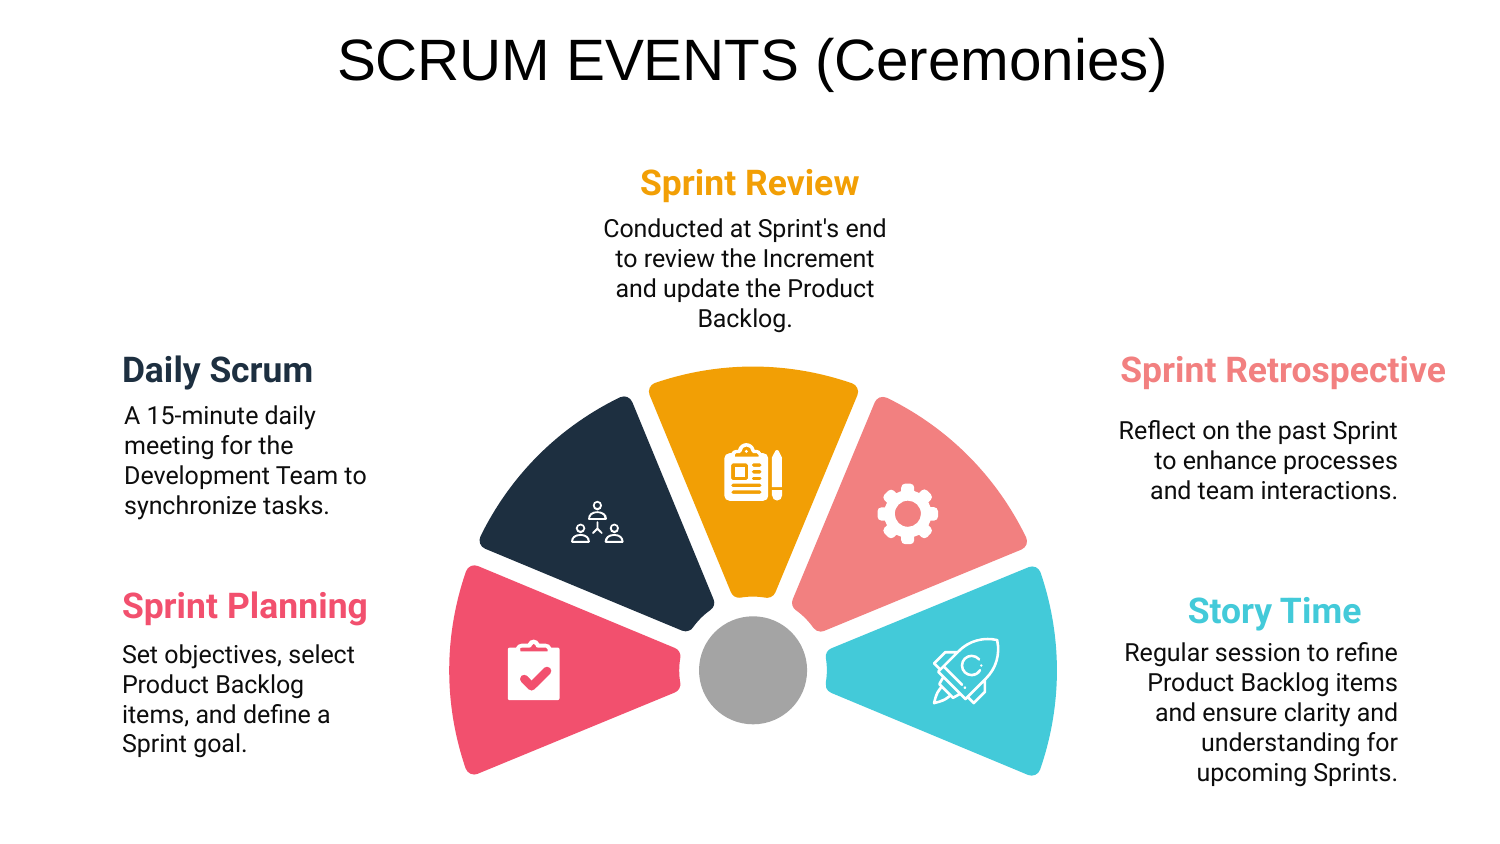

# SCRUM EVENTS (Ceremonies)
Sprint Review
Conducted at Sprint's end to review the Increment and update the Product Backlog.
Daily Scrum
Sprint Retrospective

Reflect on the past Sprint to enhance processes and team interactions.
A 15-minute daily meeting for the Development Team to synchronize tasks.

Sprint Planning
Story Time

Set objectives, select Product Backlog items, and define a Sprint goal.
Regular session to refine Product Backlog items and ensure clarity and understanding for upcoming Sprints.